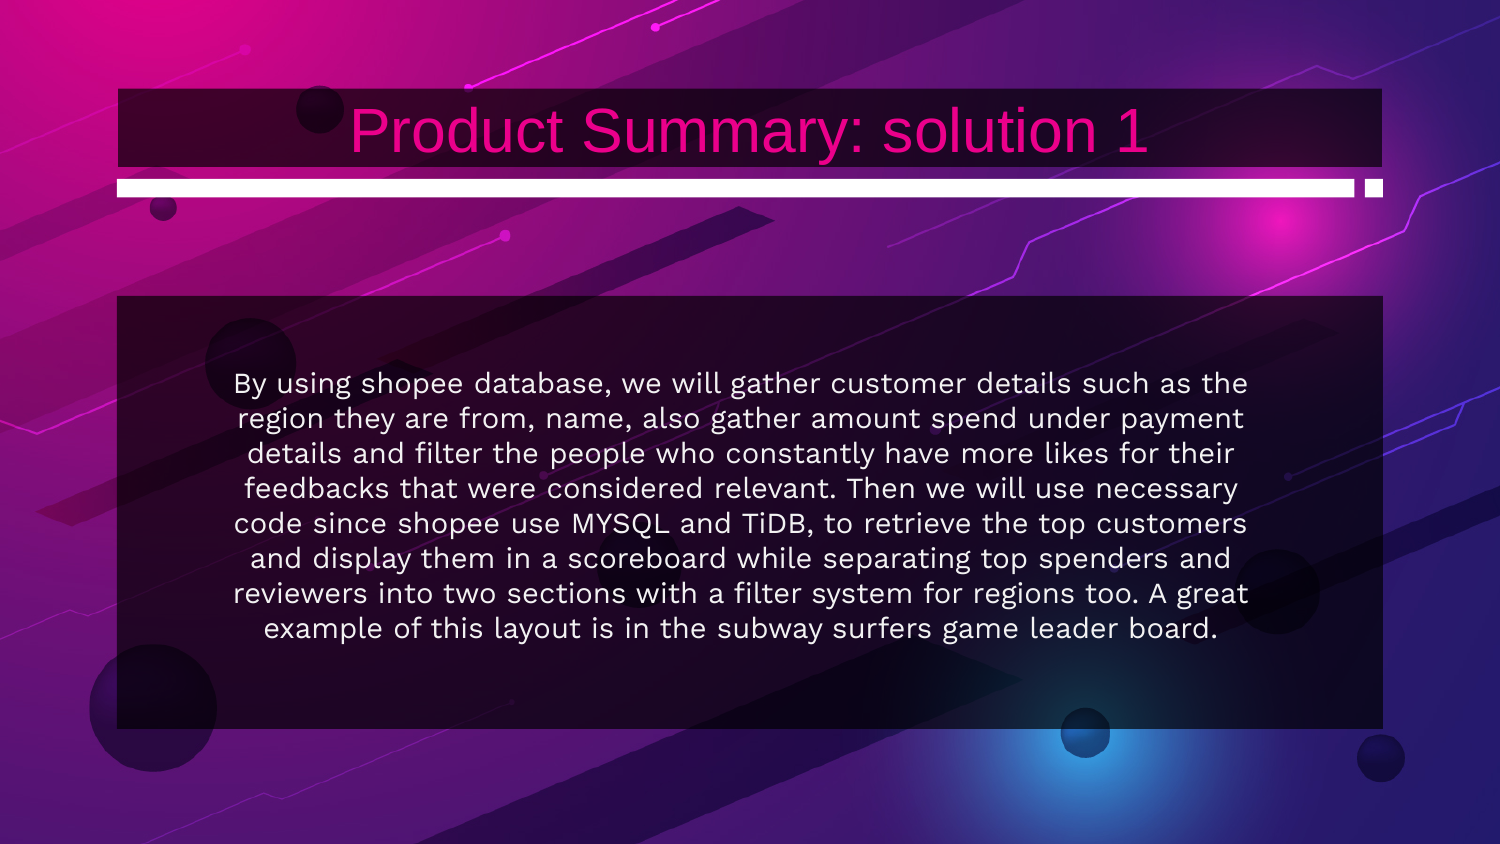

# Product Summary: solution 1

By using shopee database, we will gather customer details such as the region they are from, name, also gather amount spend under payment details and filter the people who constantly have more likes for their feedbacks that were considered relevant. Then we will use necessary code since shopee use MYSQL and TiDB, to retrieve the top customers and display them in a scoreboard while separating top spenders and reviewers into two sections with a filter system for regions too. A great example of this layout is in the subway surfers game leader board.